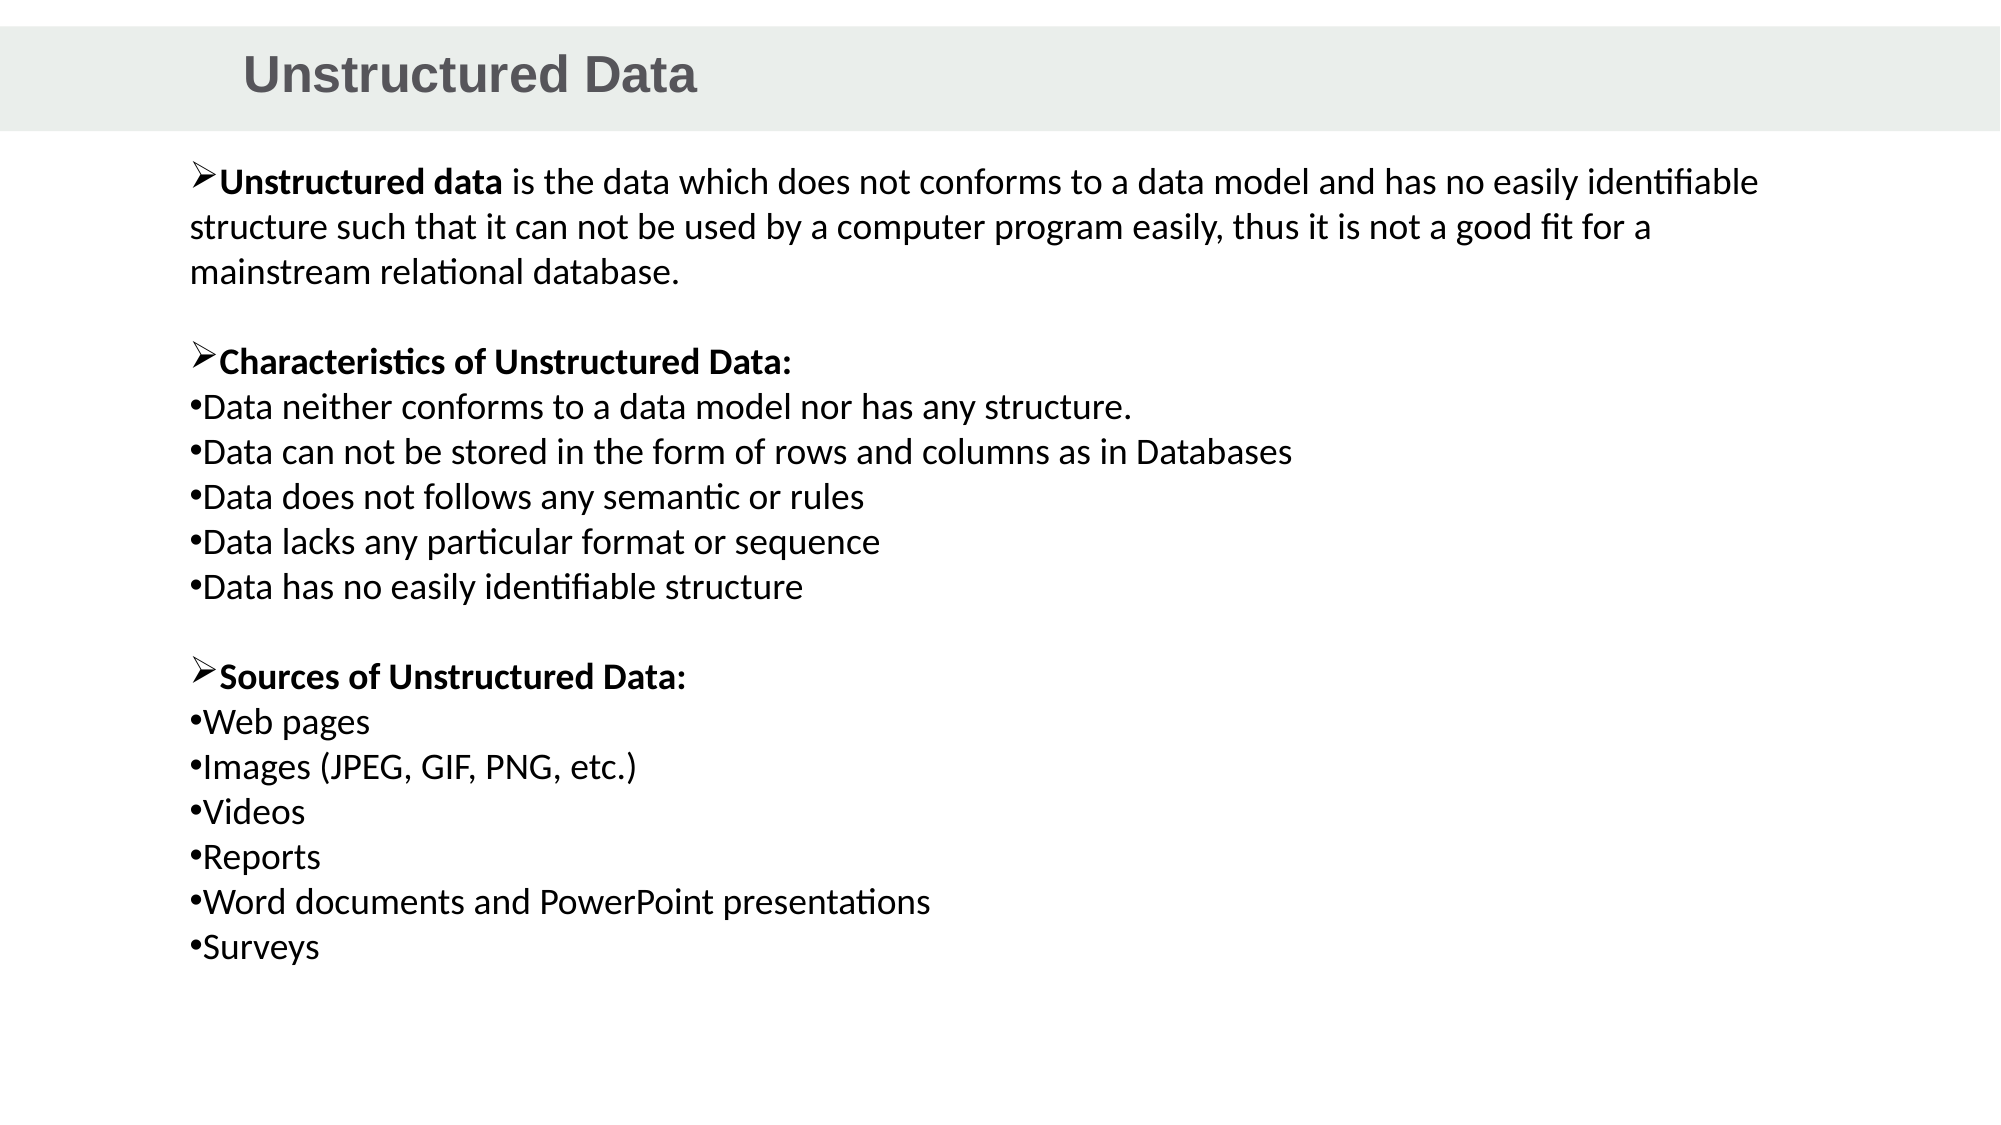

# Unstructured Data
Unstructured data is the data which does not conforms to a data model and has no easily identifiable structure such that it can not be used by a computer program easily, thus it is not a good fit for a mainstream relational database.

Characteristics of Unstructured Data:
Data neither conforms to a data model nor has any structure.
Data can not be stored in the form of rows and columns as in Databases
Data does not follows any semantic or rules
Data lacks any particular format or sequence
Data has no easily identifiable structure

Sources of Unstructured Data:
Web pages
Images (JPEG, GIF, PNG, etc.)
Videos
Reports
Word documents and PowerPoint presentations
Surveys